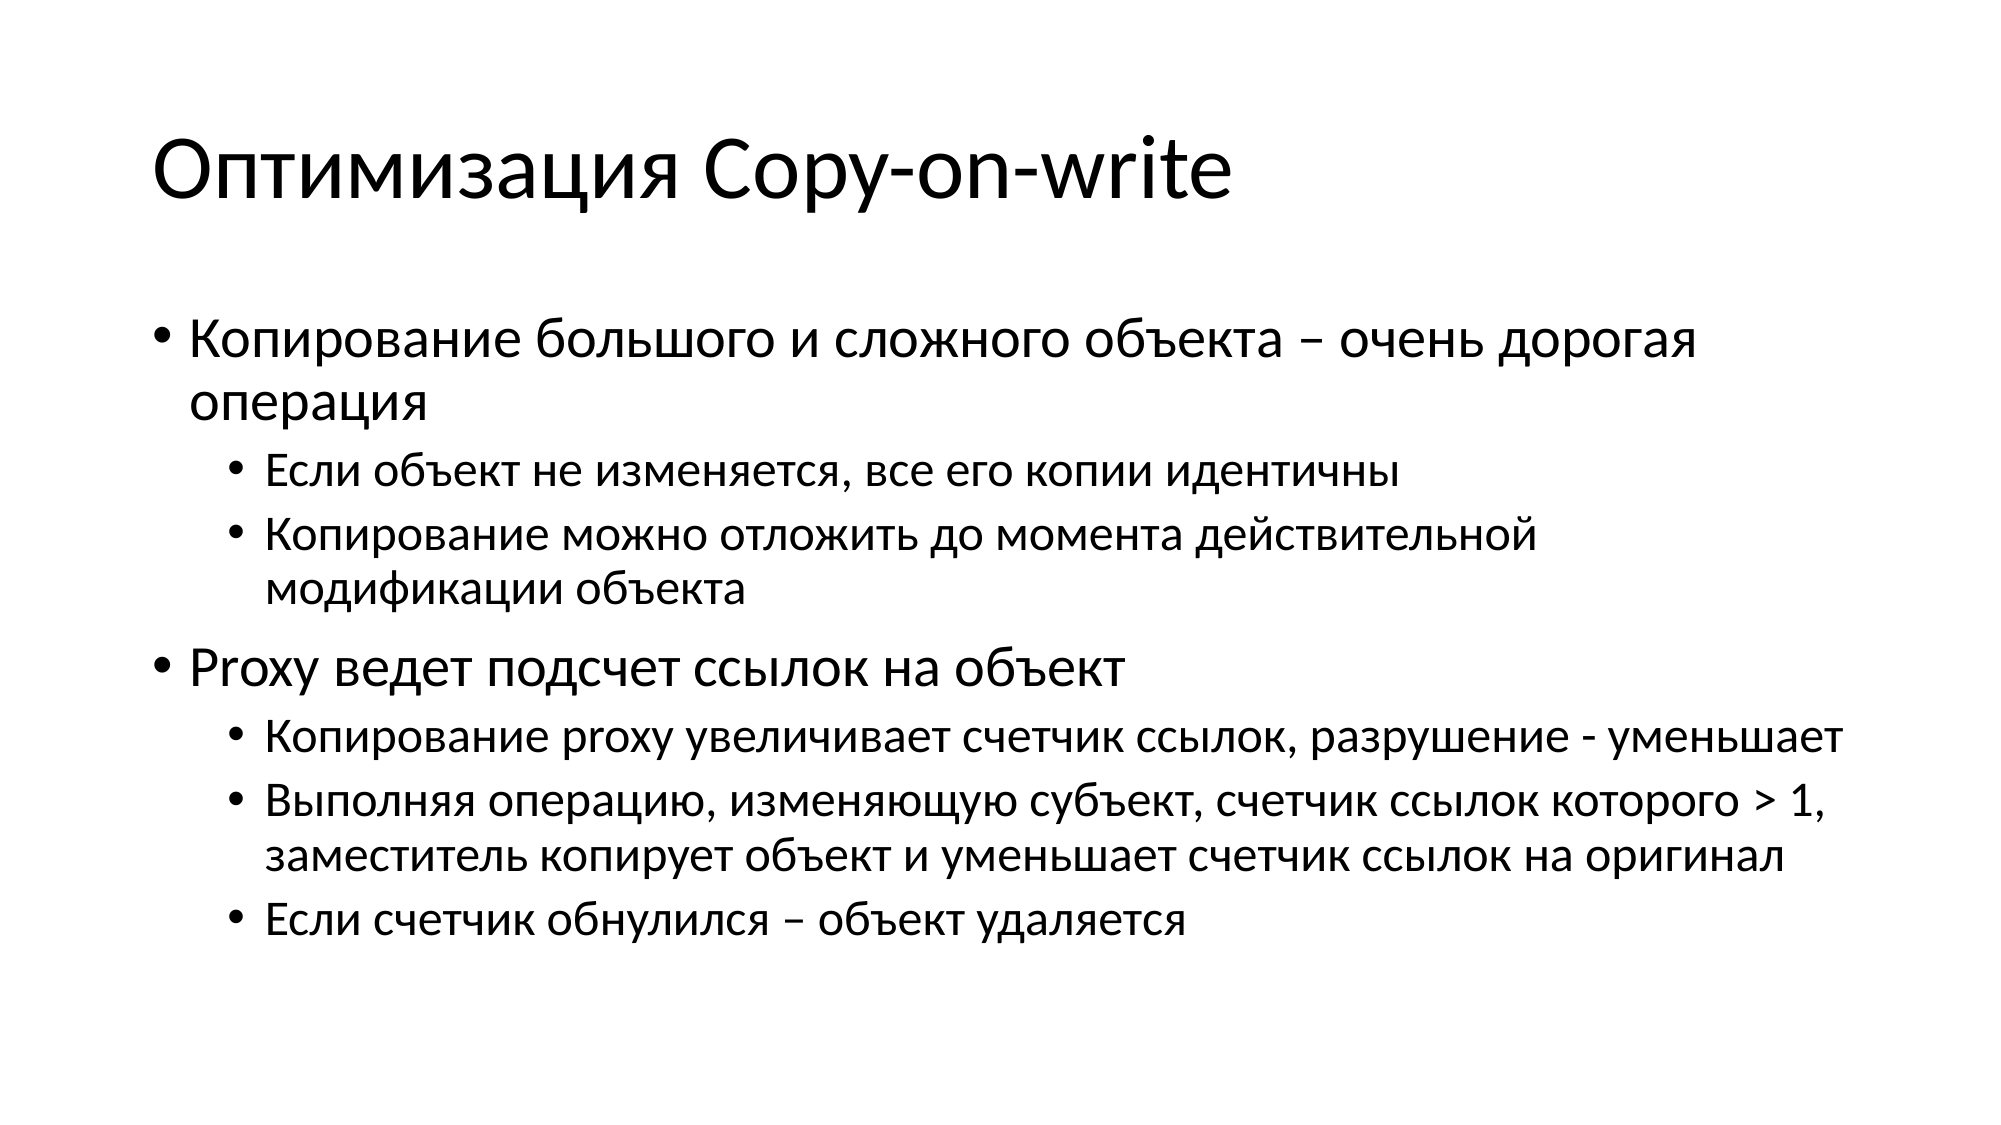

# Оптимизация Copy-on-write
Копирование большого и сложного объекта – очень дорогая операция
Если объект не изменяется, все его копии идентичны
Копирование можно отложить до момента действительной модификации объекта
Proxy ведет подсчет ссылок на объект
Копирование proxy увеличивает счетчик ссылок, разрушение - уменьшает
Выполняя операцию, изменяющую субъект, счетчик ссылок которого > 1, заместитель копирует объект и уменьшает счетчик ссылок на оригинал
Если счетчик обнулился – объект удаляется